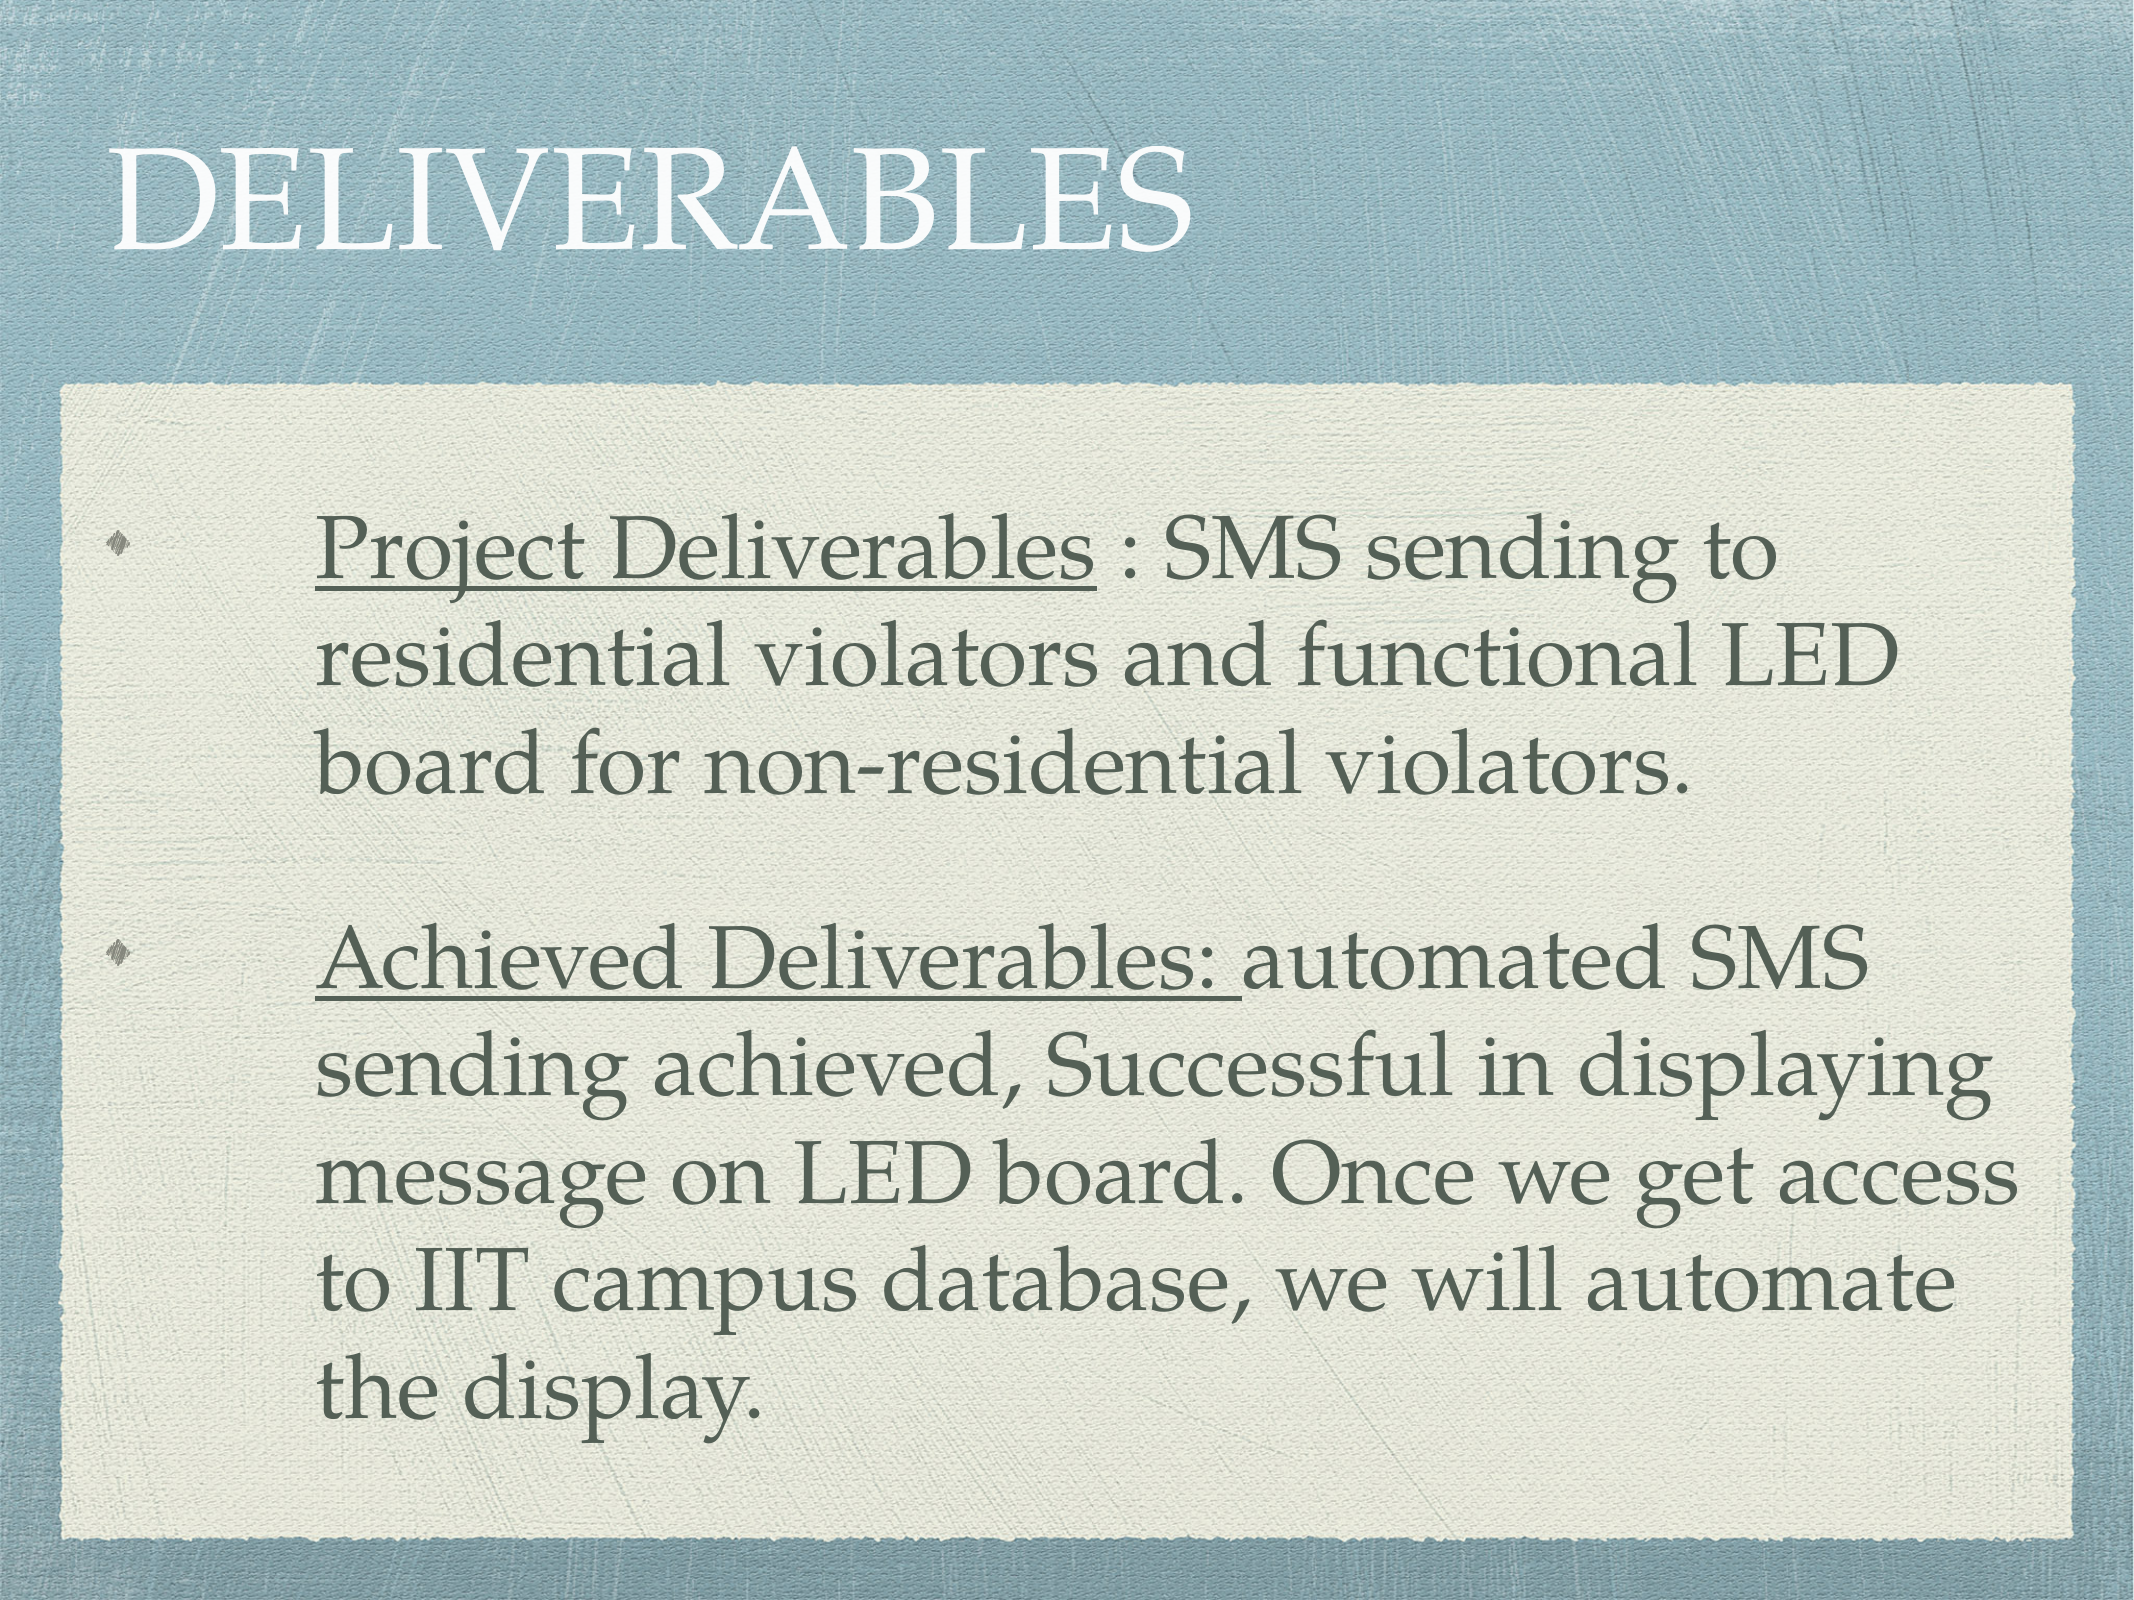

# DELIVERABLES
Project Deliverables : SMS sending to residential violators and functional LED board for non-residential violators.
Achieved Deliverables: automated SMS sending achieved, Successful in displaying message on LED board. Once we get access to IIT campus database, we will automate the display.